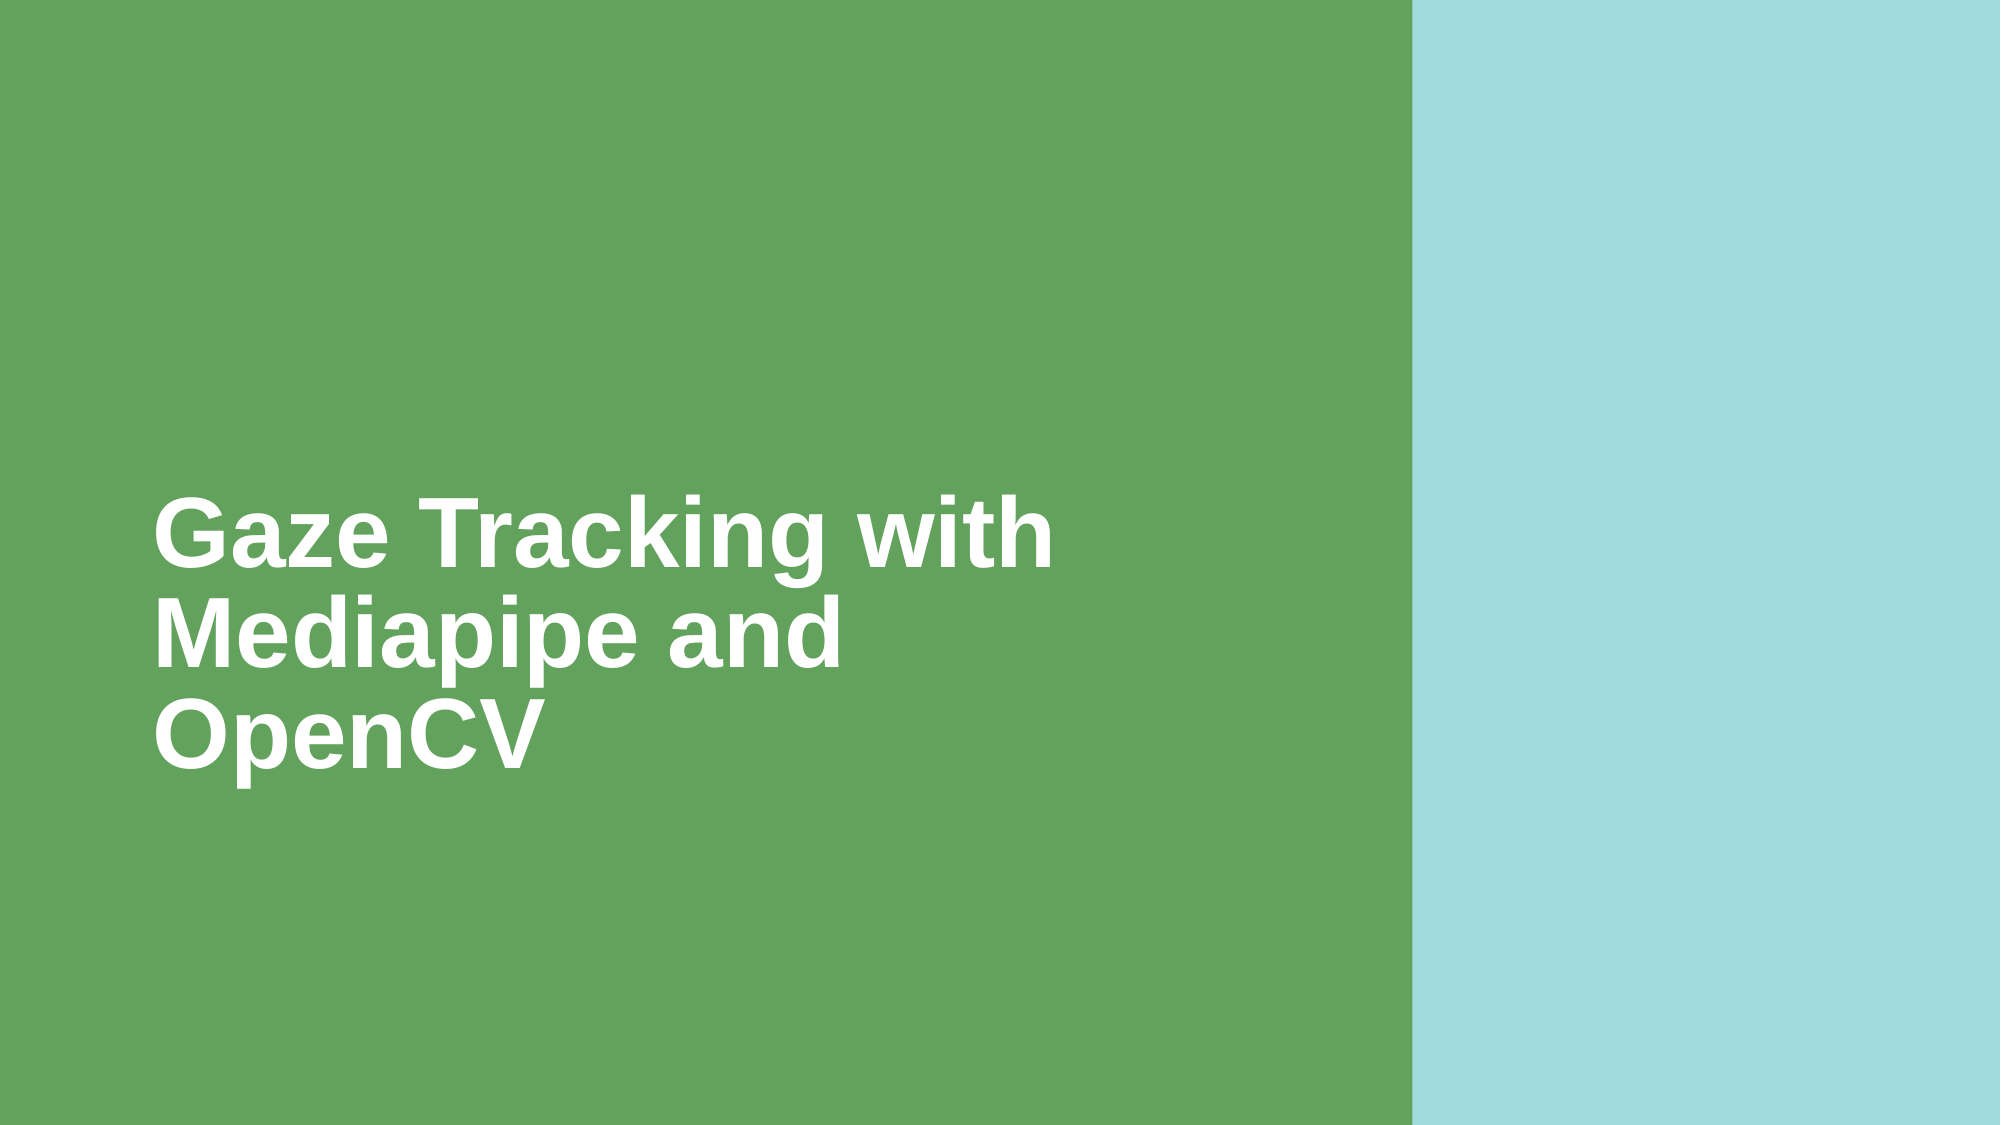

# Gaze Tracking with Mediapipe and OpenCV